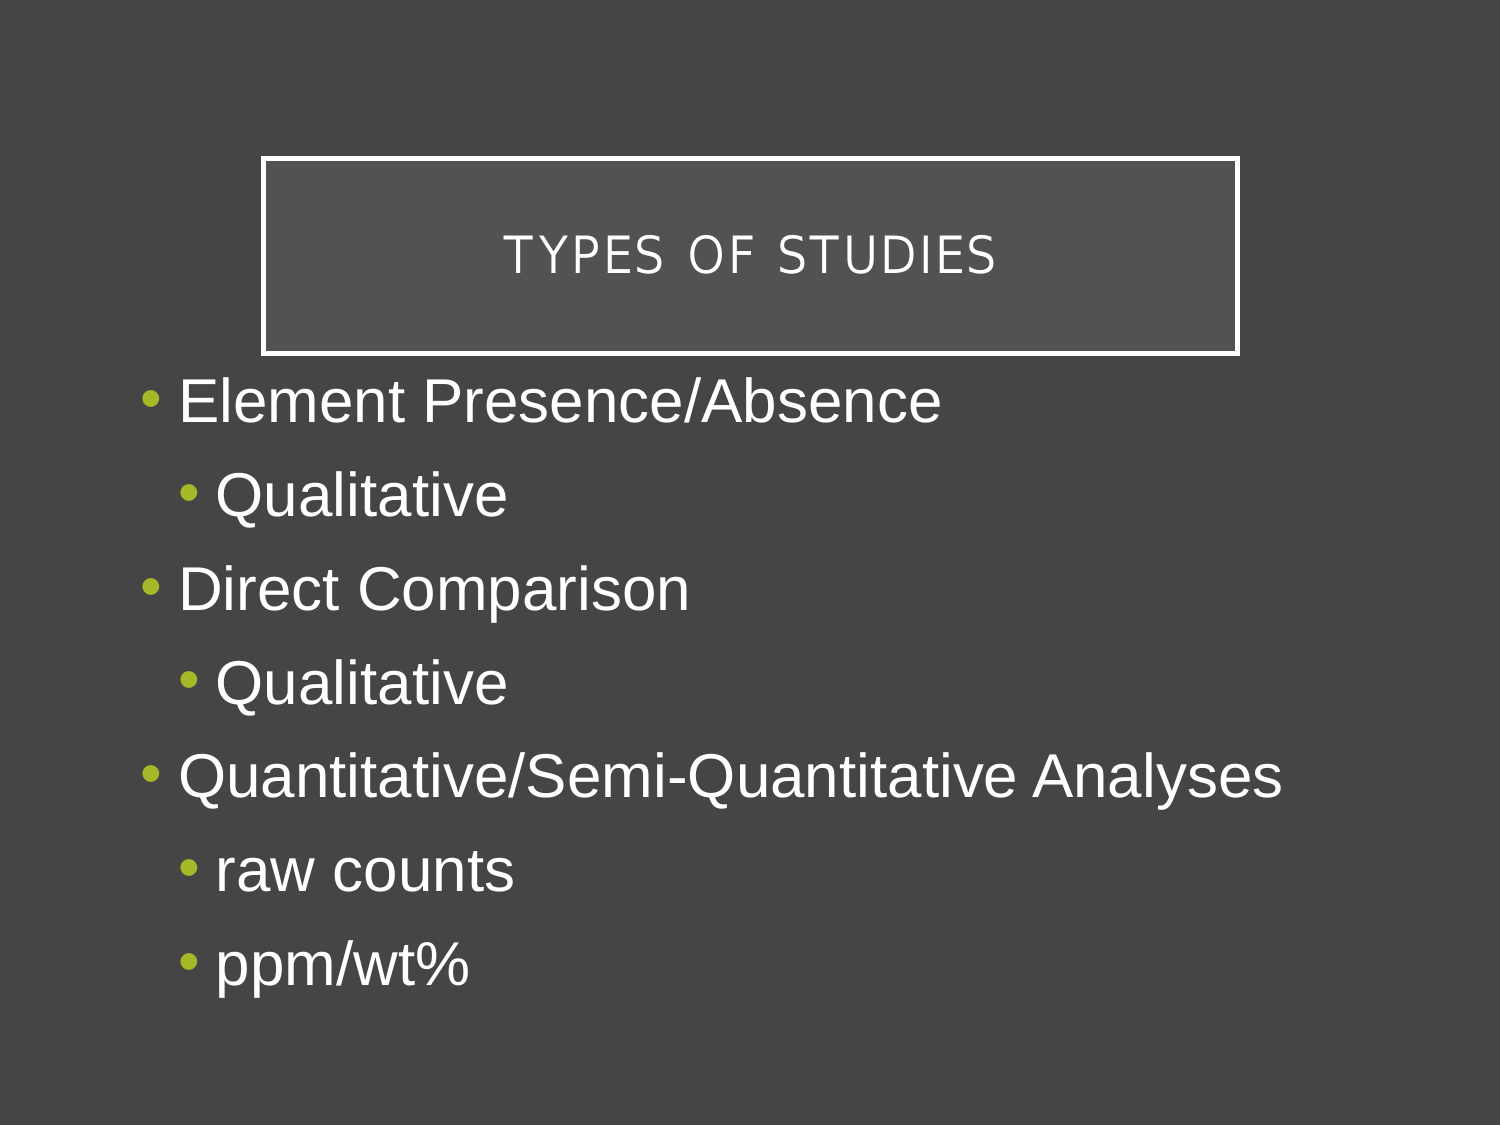

# Types of Studies
Element Presence/Absence
Qualitative
Direct Comparison
Qualitative
Quantitative/Semi-Quantitative Analyses
raw counts
ppm/wt%